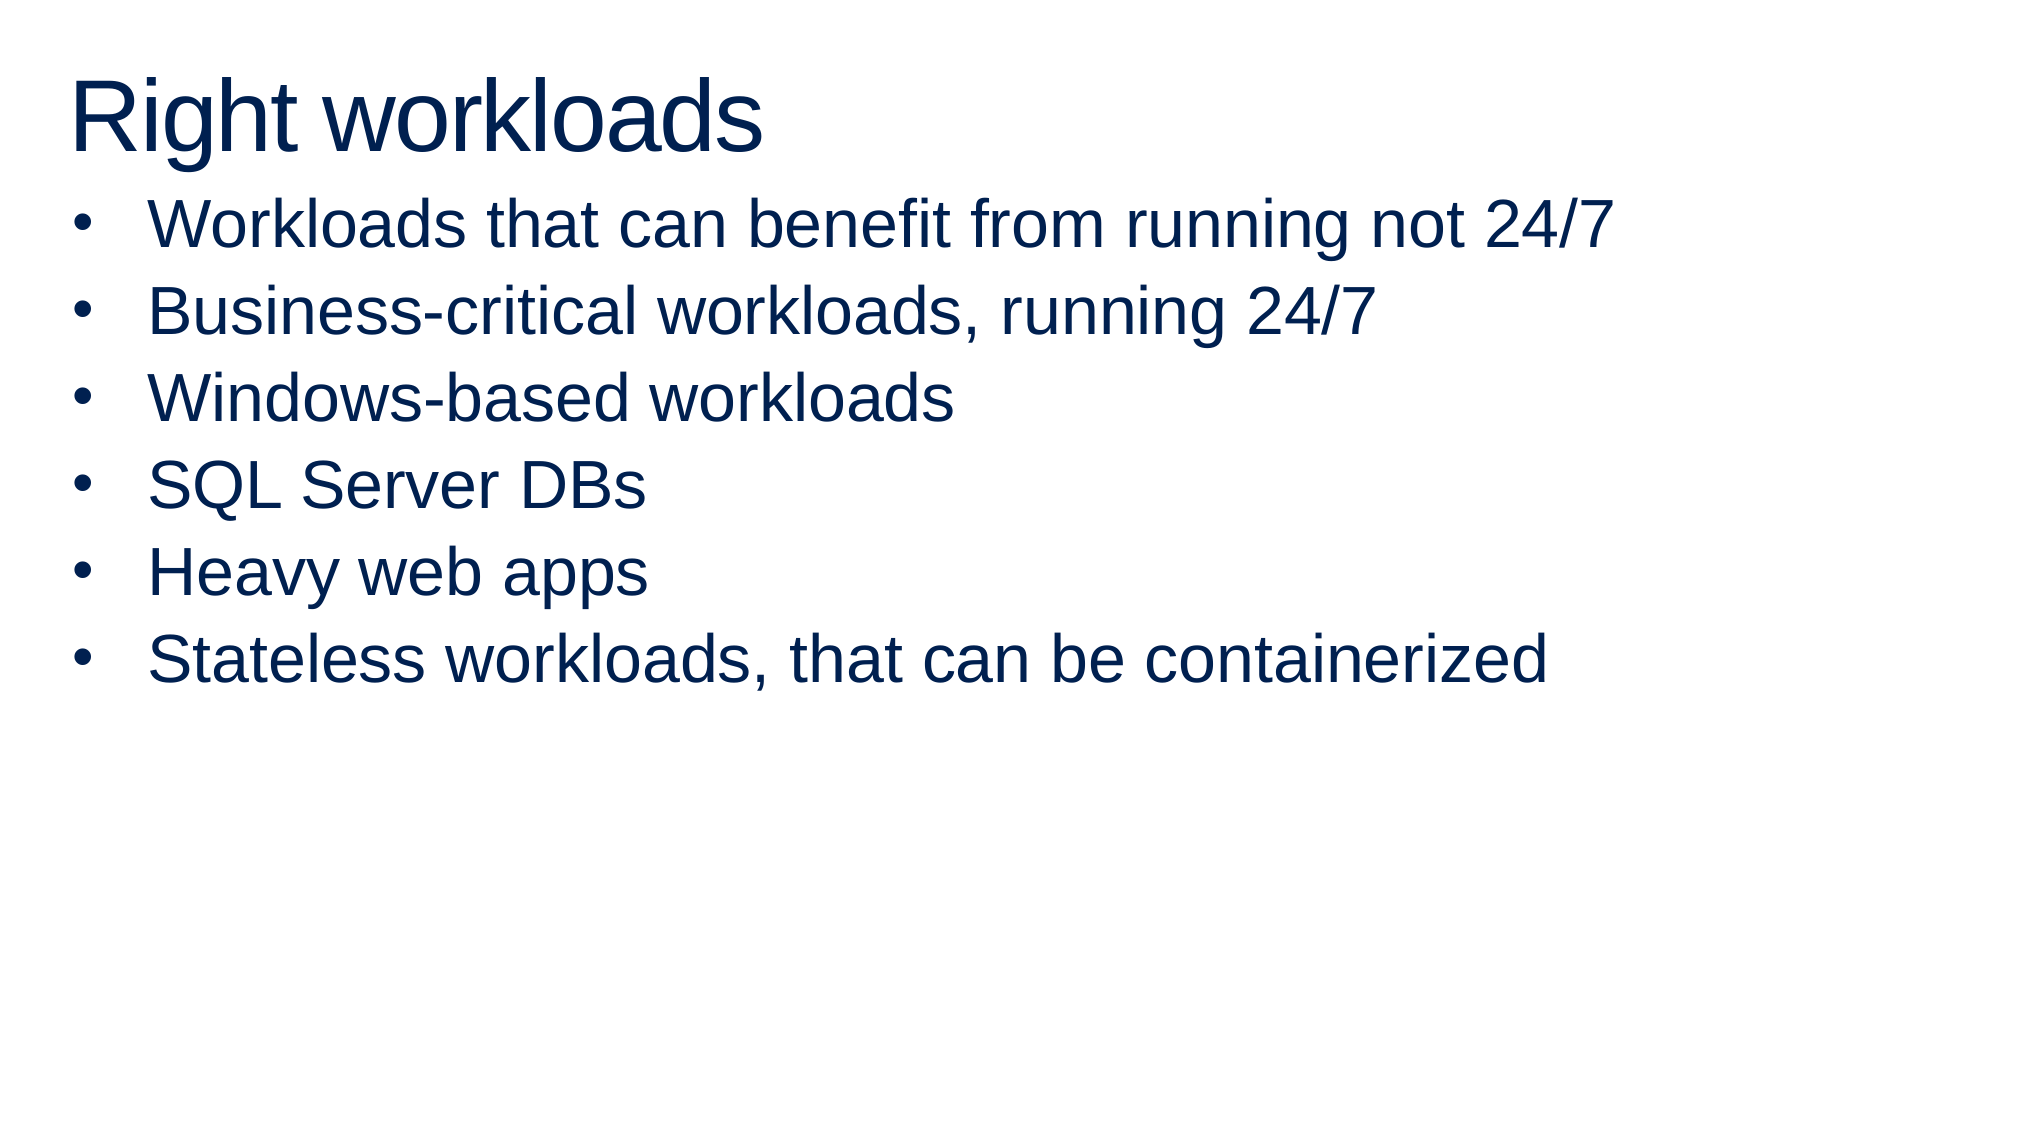

# Right workloads
Workloads that can benefit from running not 24/7
Business-critical workloads, running 24/7
Windows-based workloads
SQL Server DBs
Heavy web apps
Stateless workloads, that can be containerized